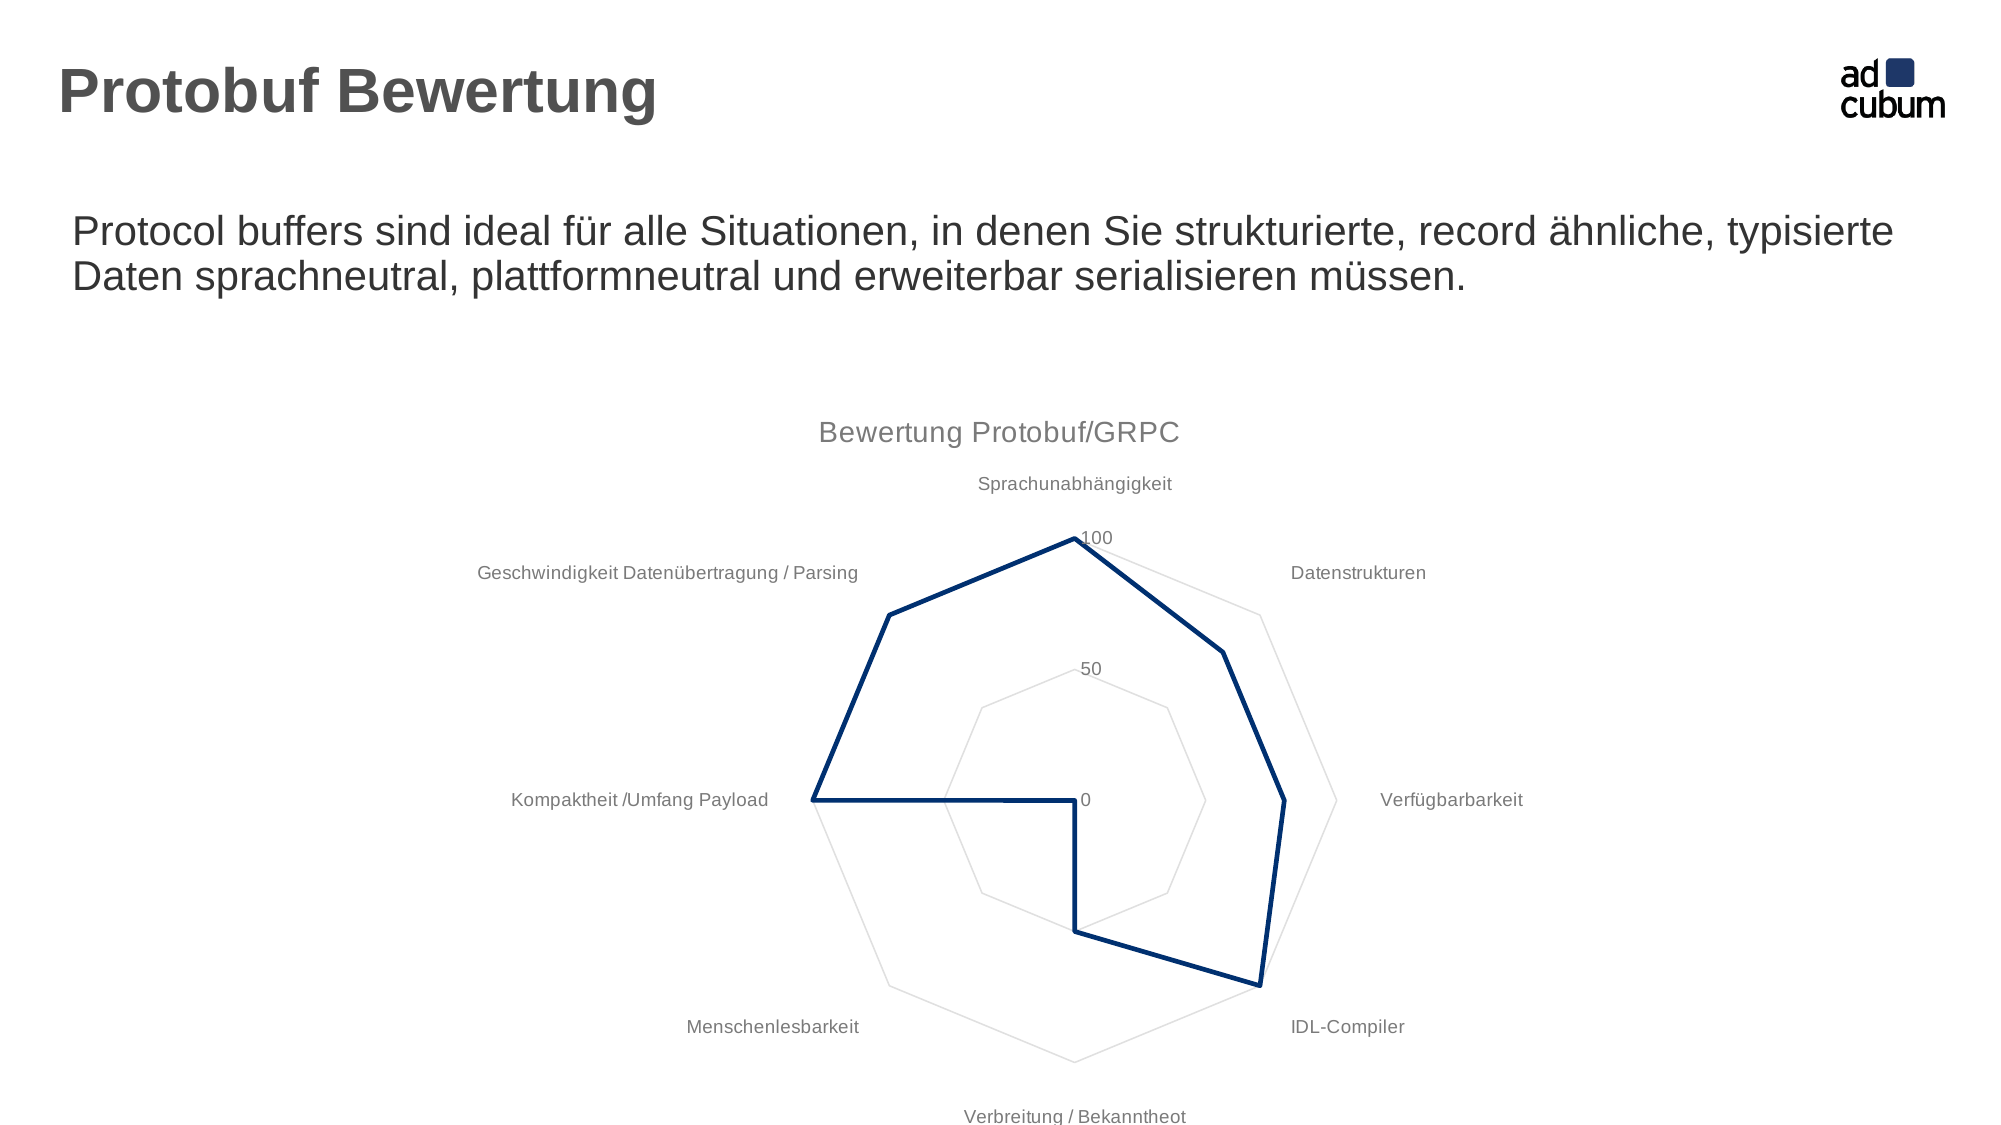

# Protobuf Bewertung
Protocol buffers sind ideal für alle Situationen, in denen Sie strukturierte, record ähnliche, typisierte Daten sprachneutral, plattformneutral und erweiterbar serialisieren müssen.

### Chart: Bewertung Protobuf/GRPC

| Category |  |
|---|---|
| Sprachunabhängigkeit | 100.0 |
| Datenstrukturen | 80.0 |
| Verfügbarbarkeit | 80.0 |
| IDL-Compiler | 100.0 |
| Verbreitung / Bekanntheot | 50.0 |
| Menschenlesbarkeit | 0.0 |
| Kompaktheit /Umfang Payload | 100.0 |
| Geschwindigkeit Datenübertragung / Parsing | 100.0 |